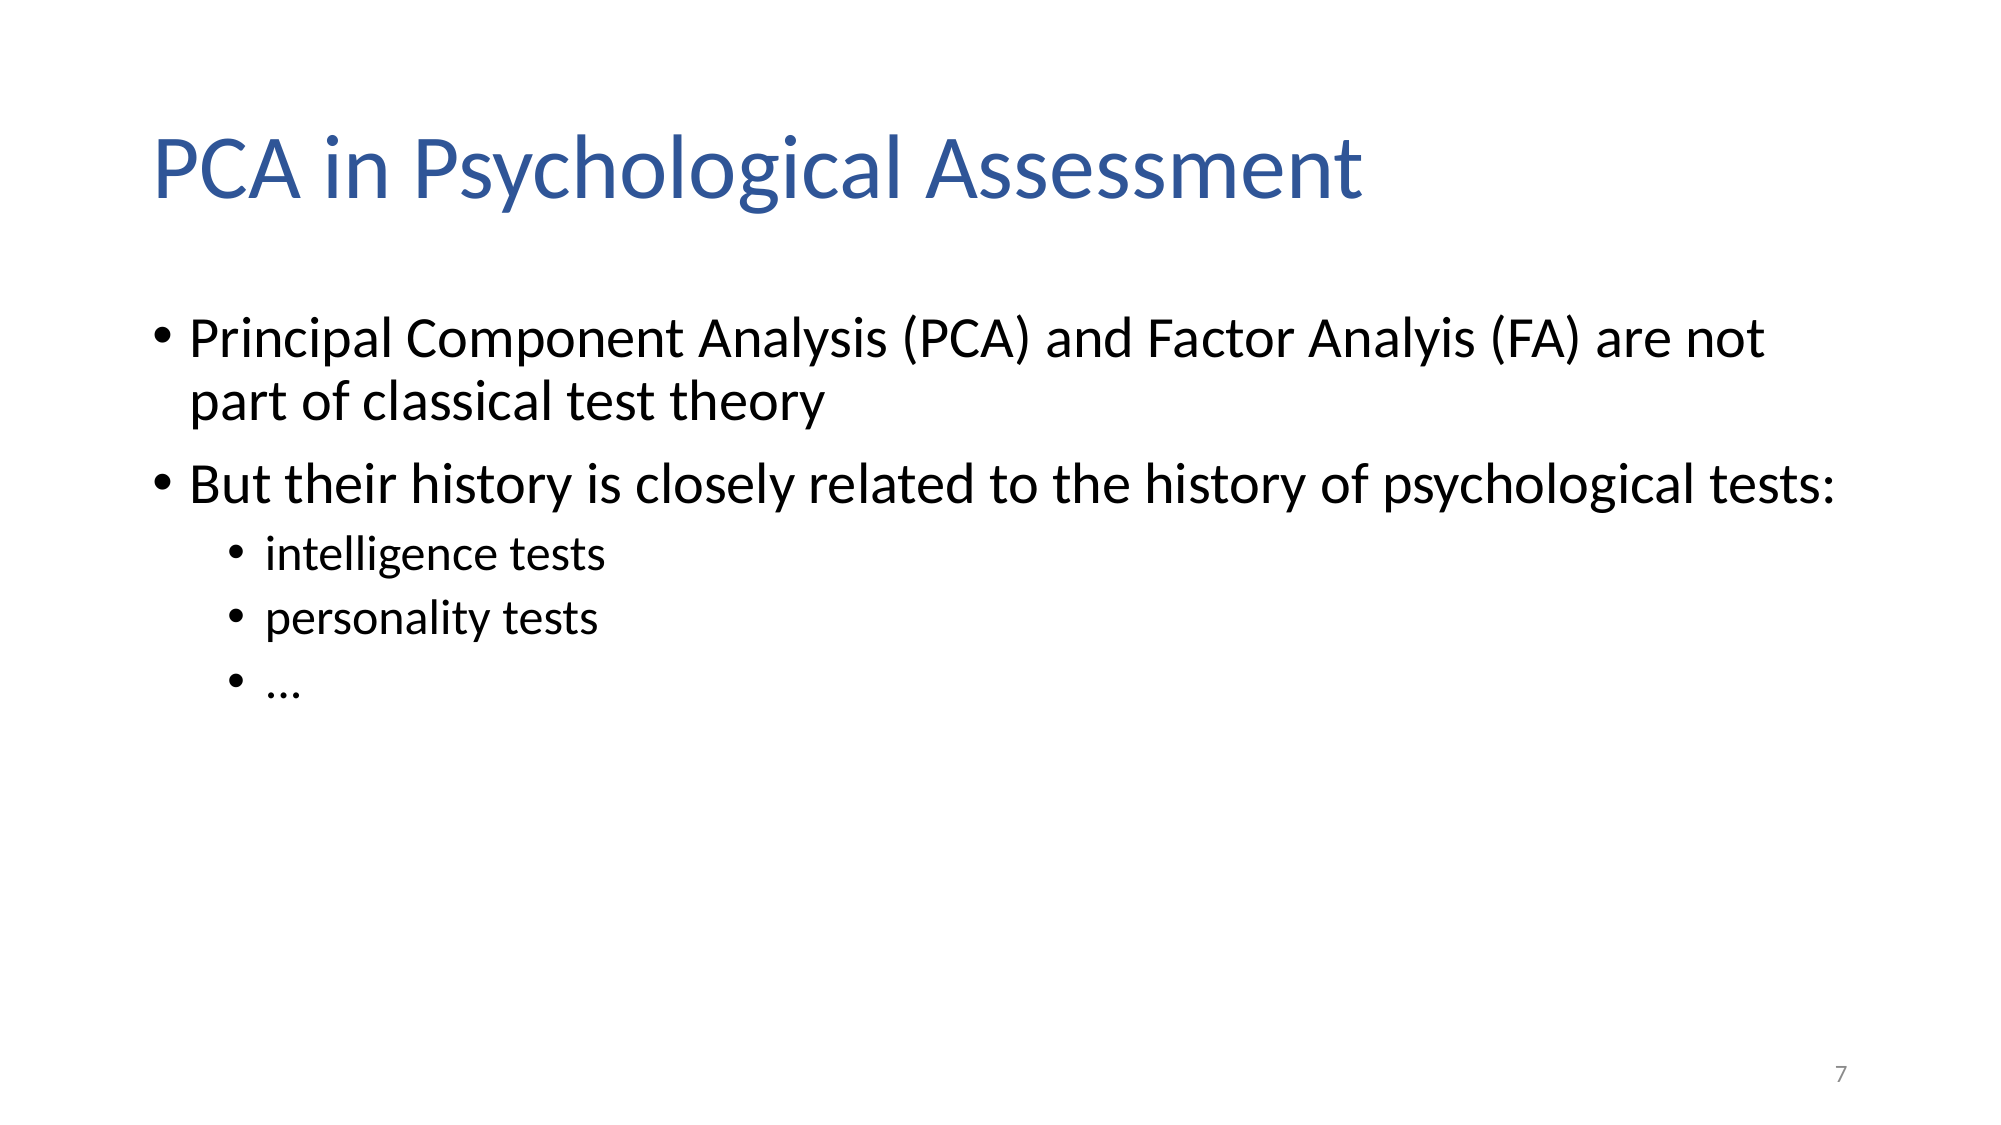

# PCA in Psychological Assessment
Principal Component Analysis (PCA) and Factor Analyis (FA) are not part of classical test theory
But their history is closely related to the history of psychological tests:
intelligence tests
personality tests
...

7